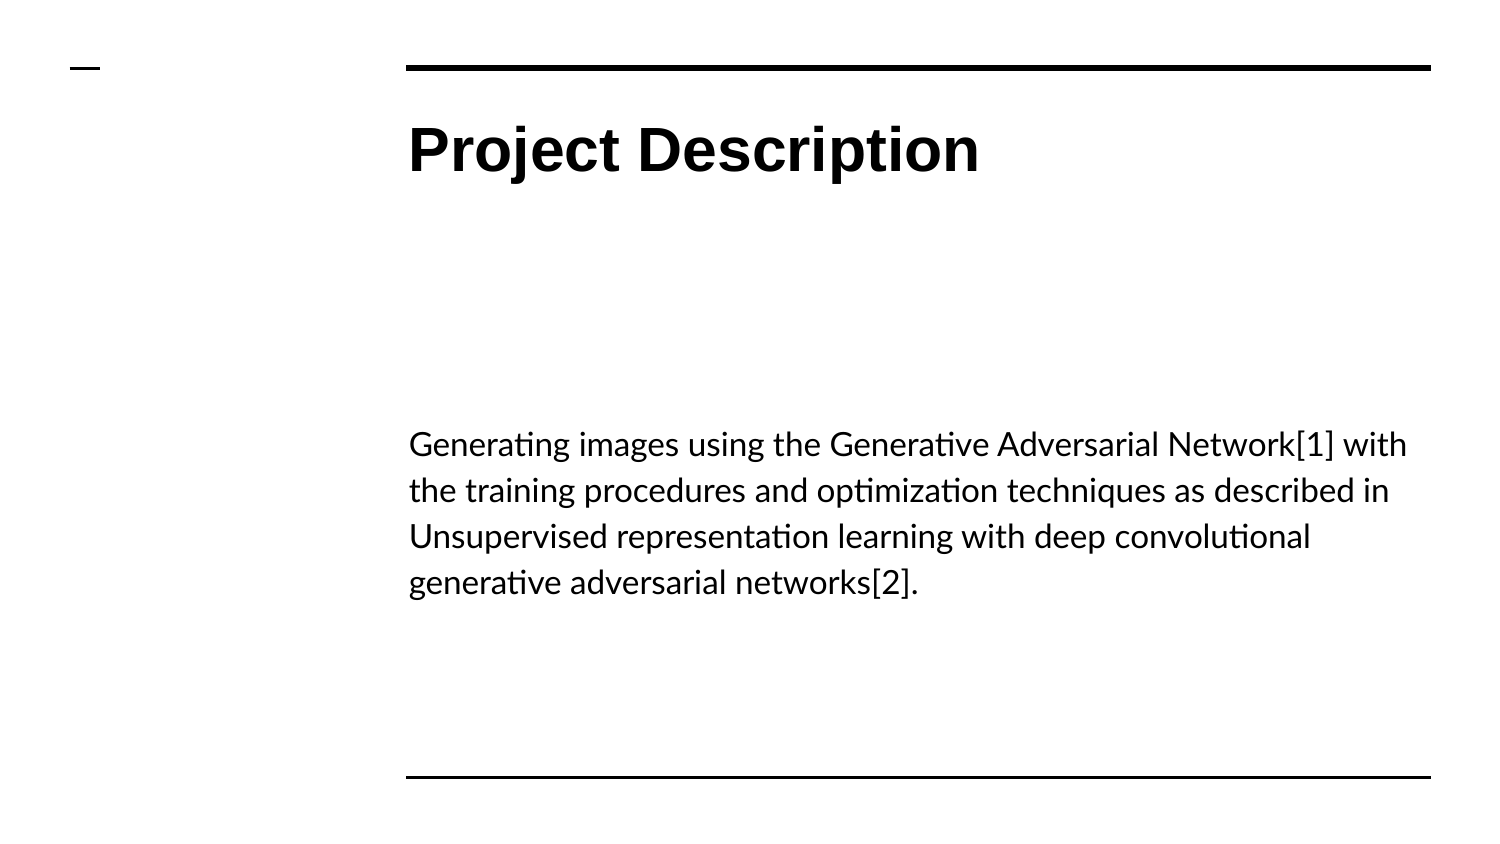

# Project Description
Generating images using the Generative Adversarial Network[1] with the training procedures and optimization techniques as described in Unsupervised representation learning with deep convolutional generative adversarial networks[2].